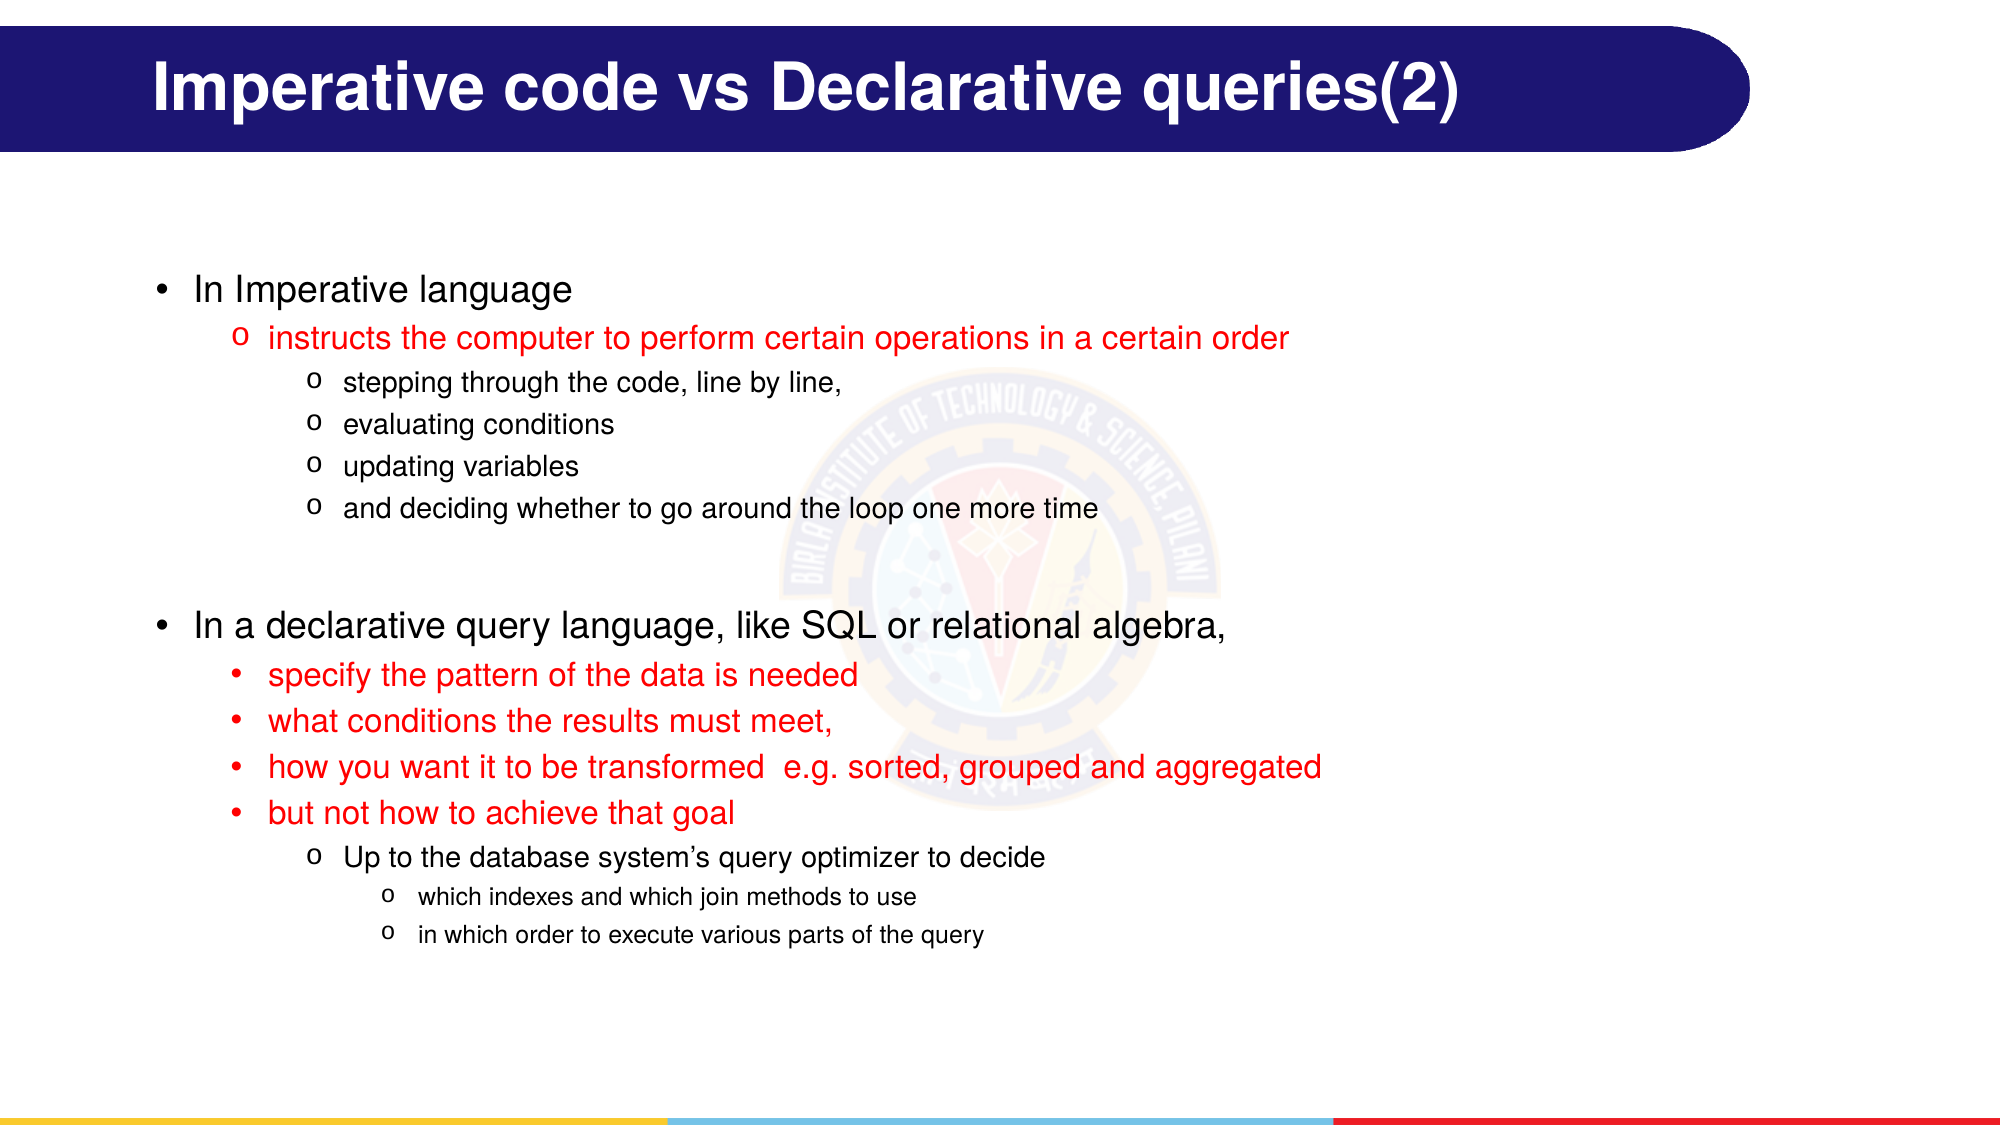

# Imperative code vs Declarative queries(2)

In Imperative language
instructs the computer to perform certain operations in a certain order
stepping through the code, line by line,
evaluating conditions
updating variables
and deciding whether to go around the loop one more time

In a declarative query language, like SQL or relational algebra,
specify the pattern of the data is needed
what conditions the results must meet,
how you want it to be transformed  e.g. sorted, grouped and aggregated
but not how to achieve that goal
Up to the database system’s query optimizer to decide
which indexes and which join methods to use
in which order to execute various parts of the query